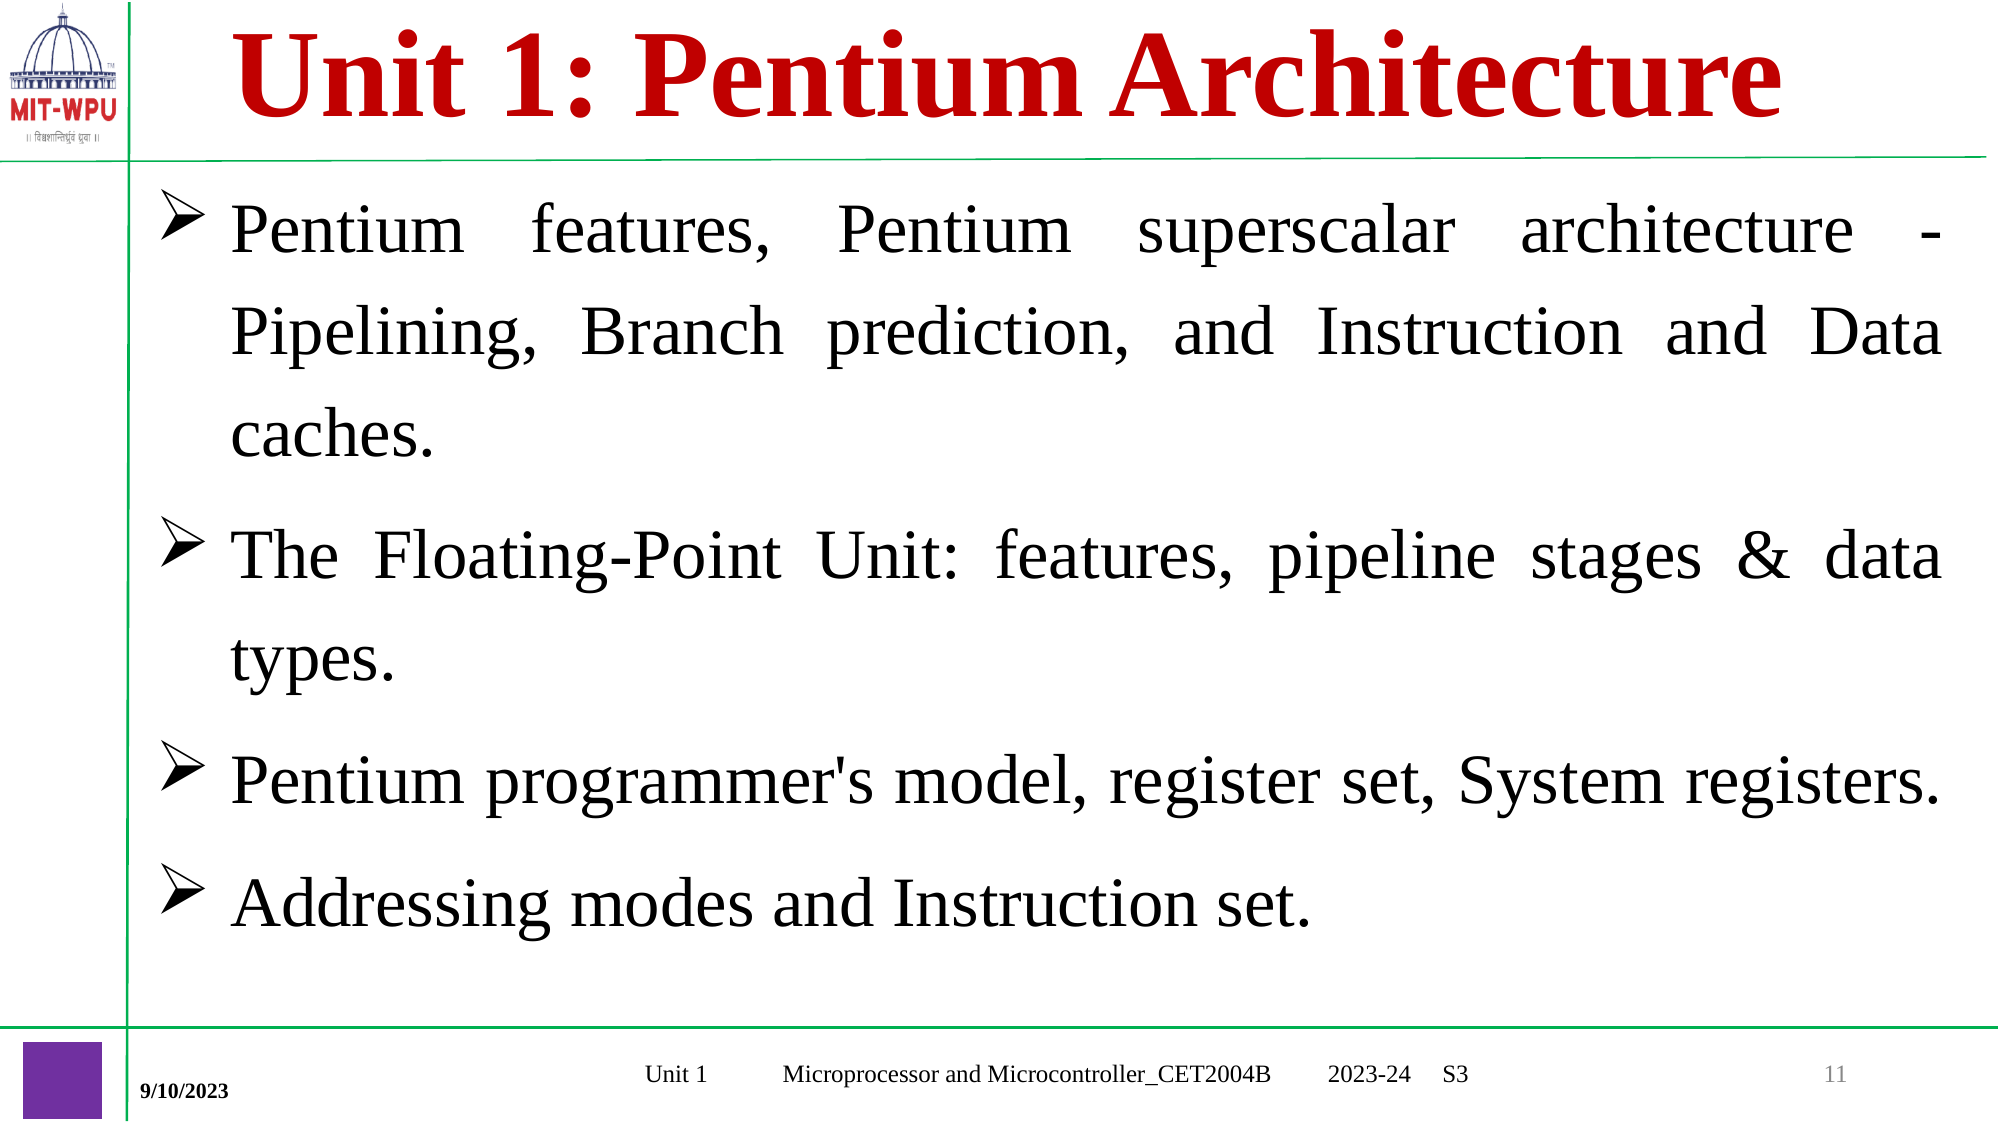

# Unit 1: Pentium Architecture

Pentium features, Pentium superscalar architecture - Pipelining, Branch prediction, and Instruction and Data caches.
The Floating-Point Unit: features, pipeline stages & data types.
Pentium programmer's model, register set, System registers.
Addressing modes and Instruction set.

Unit 1            Microprocessor and Microcontroller_CET2004B         2023-24     S3
11
9/10/2023